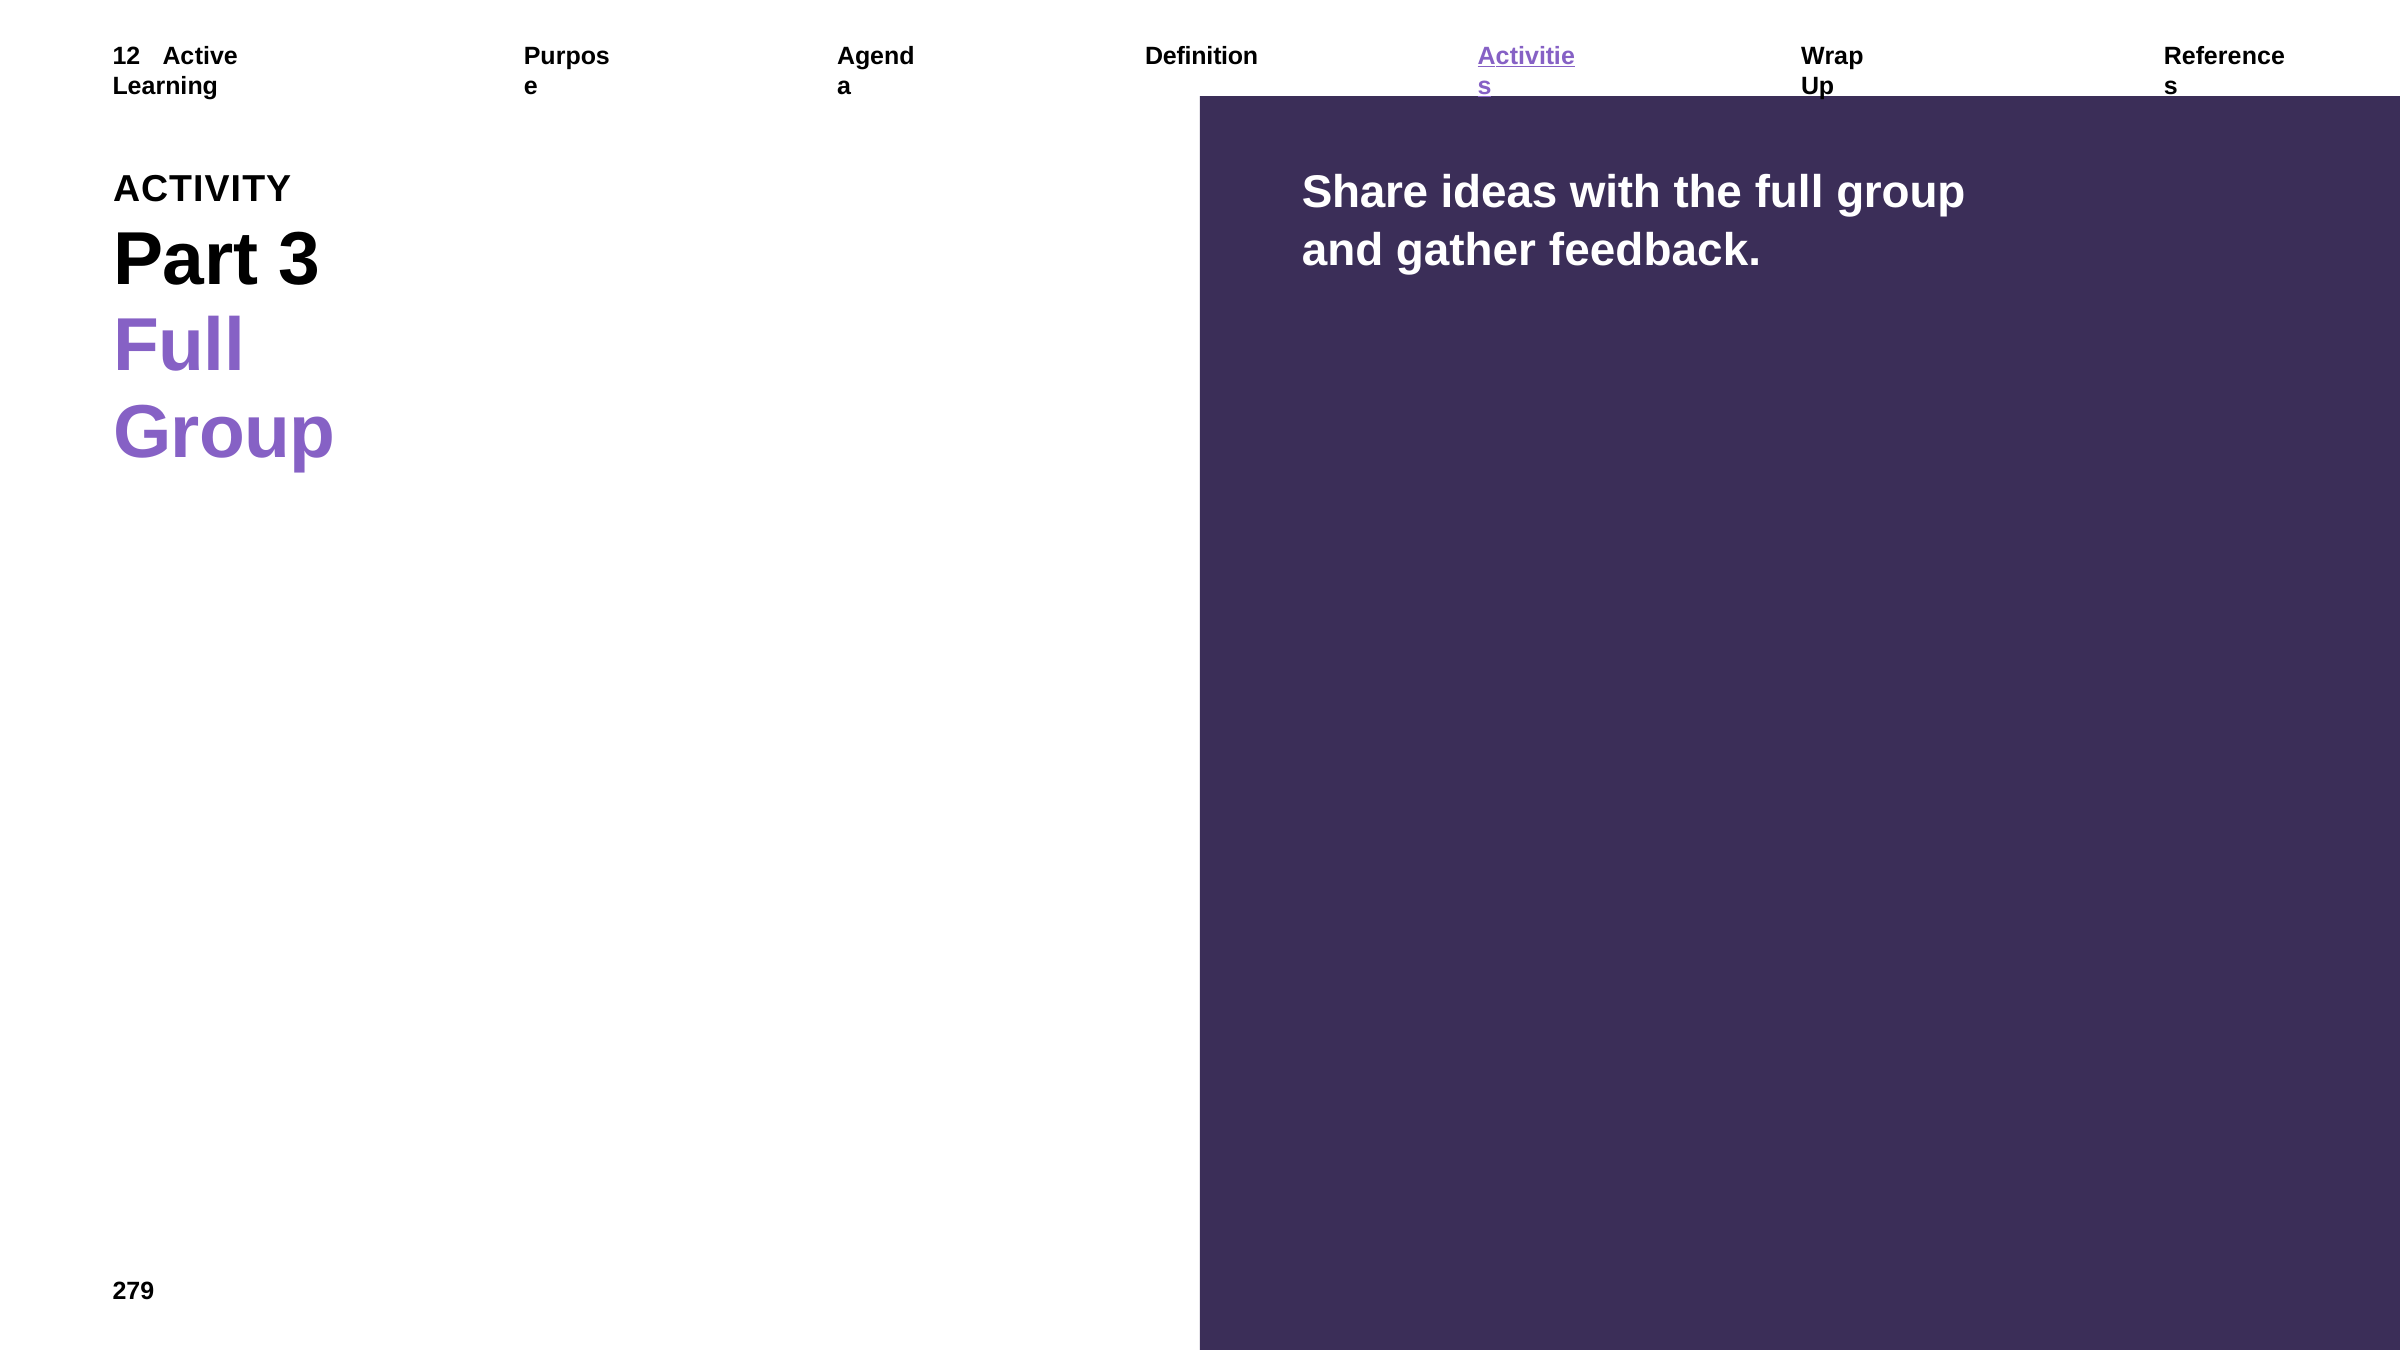

12	Active	Learning
Purpose
Agenda
Definition
Activities
Wrap	Up
References

Share ideas with the full group and gather feedback.
ACTIVITY
Part 3
Full Group
279